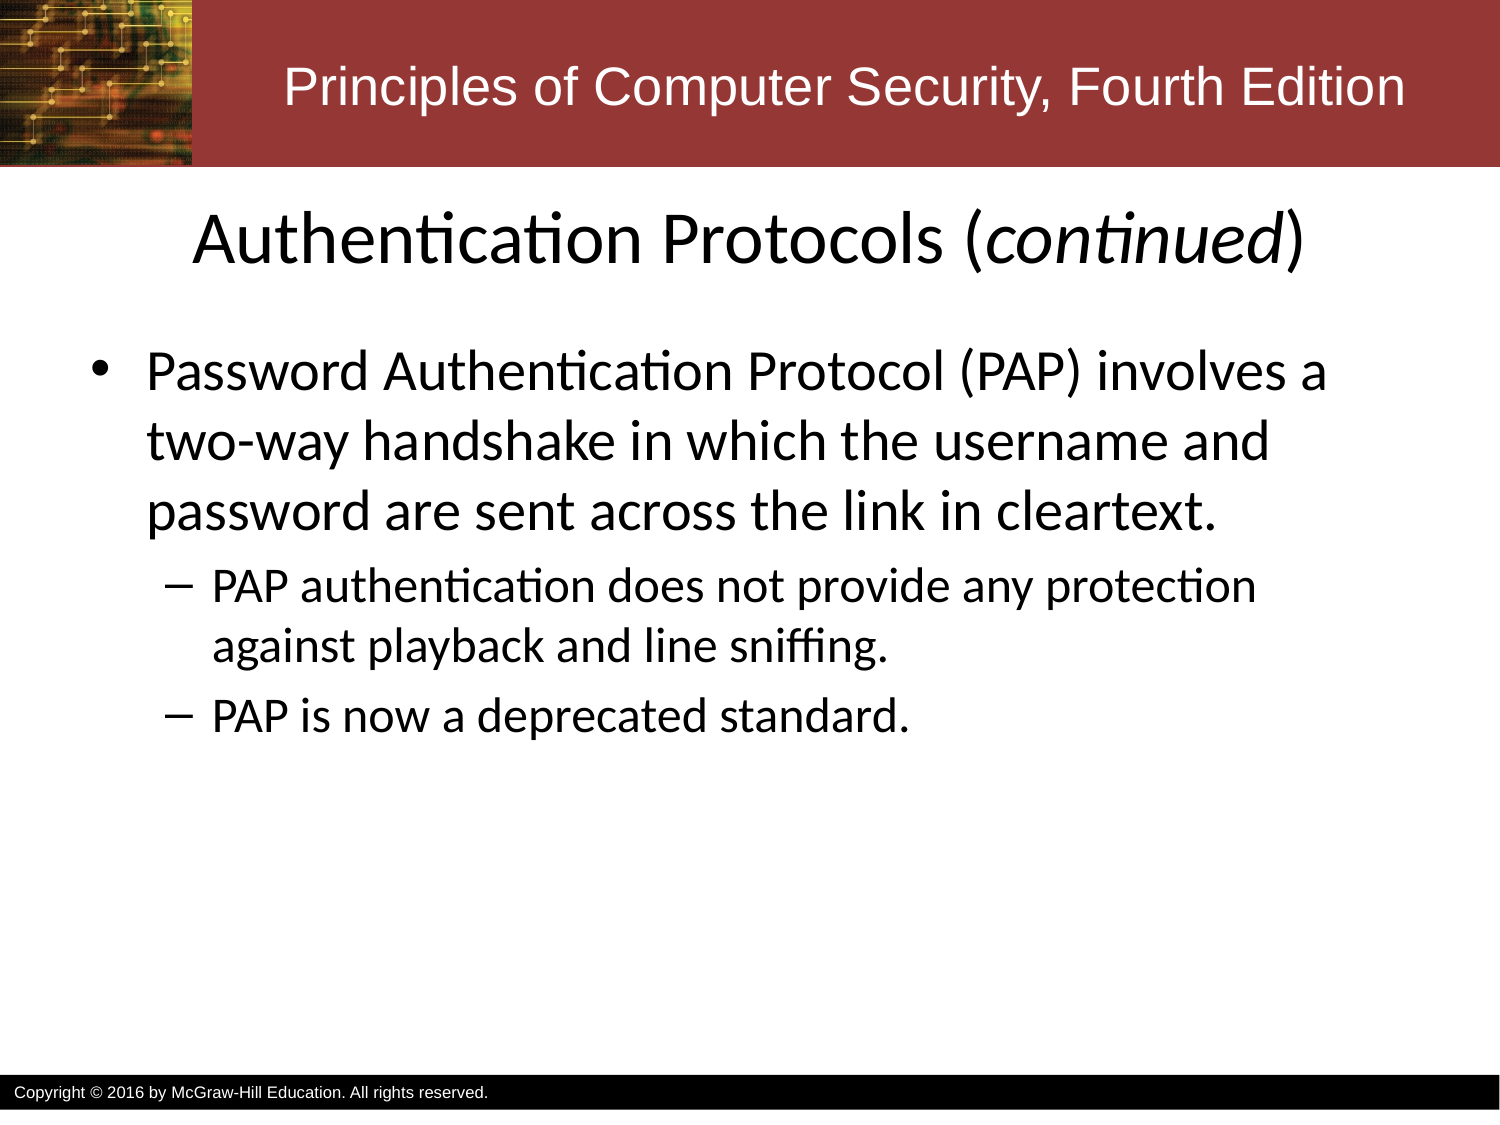

# Authentication Protocols (continued)
Password Authentication Protocol (PAP) involves a two-way handshake in which the username and password are sent across the link in cleartext.
PAP authentication does not provide any protection against playback and line sniffing.
PAP is now a deprecated standard.